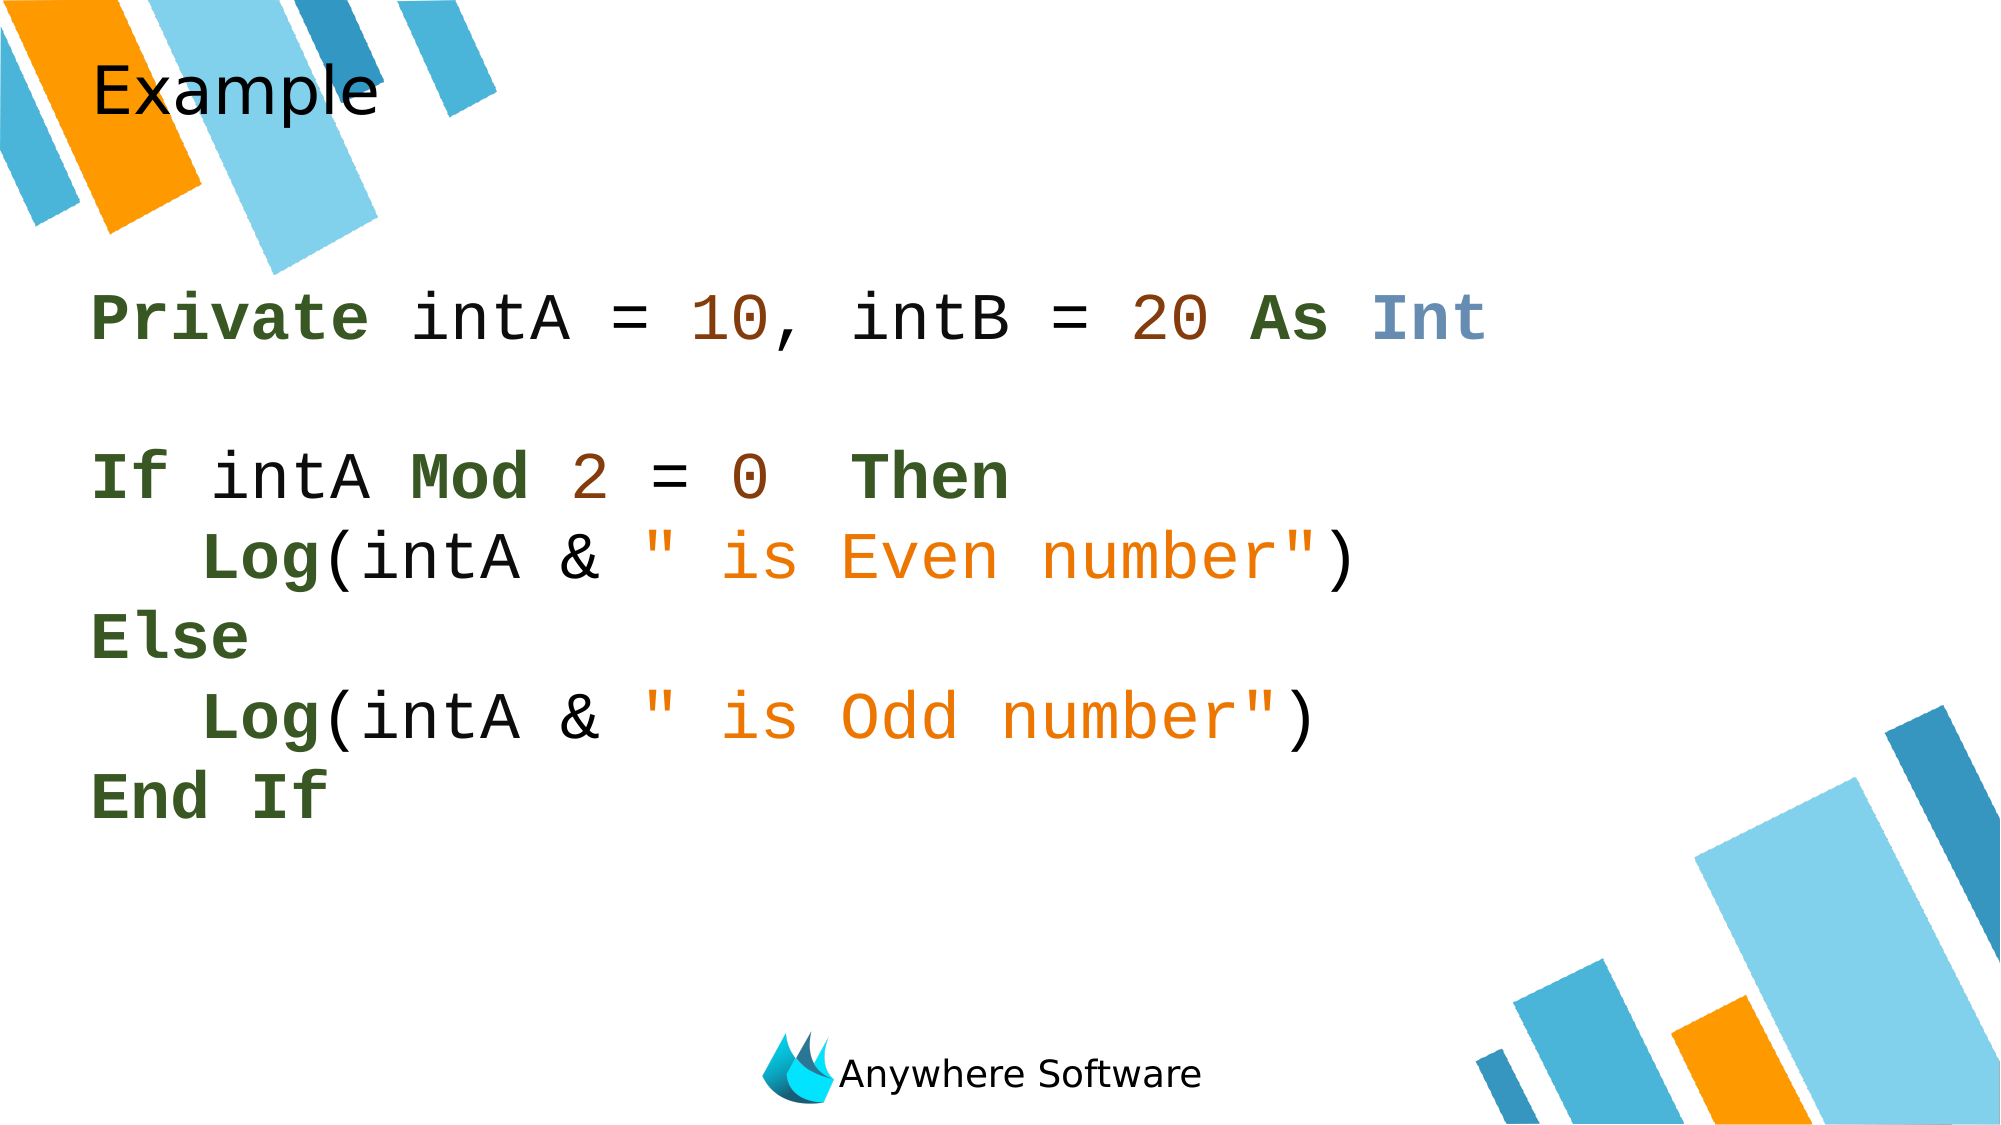

# Example
Private intA = 10, intB = 20 As Int

If intA Mod 2 = 0  Then
	  Log(intA & " is Even number")
Else
	  Log(intA & " is Odd number")
End If